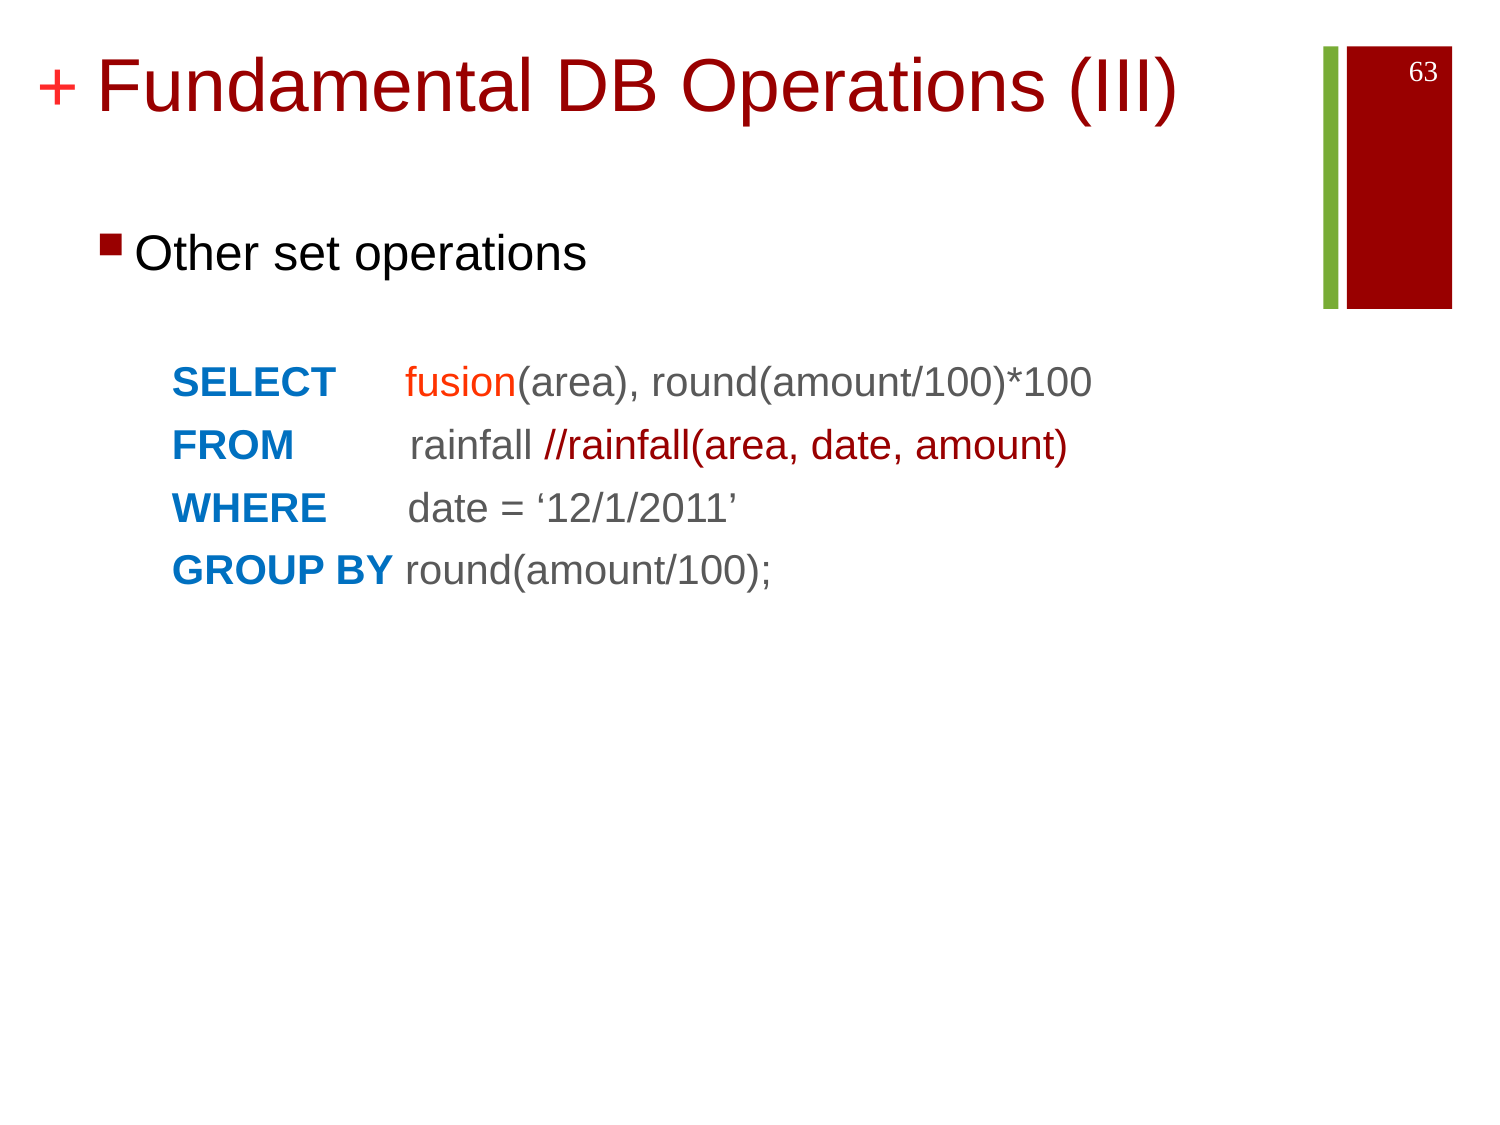

# Fundamental DB Operations (III)
63
Other set operations

SELECT      fusion(area), round(amount/100)*100
FROM          rainfall //rainfall(area, date, amount)
WHERE       date = ‘12/1/2011’
GROUP BY round(amount/100);